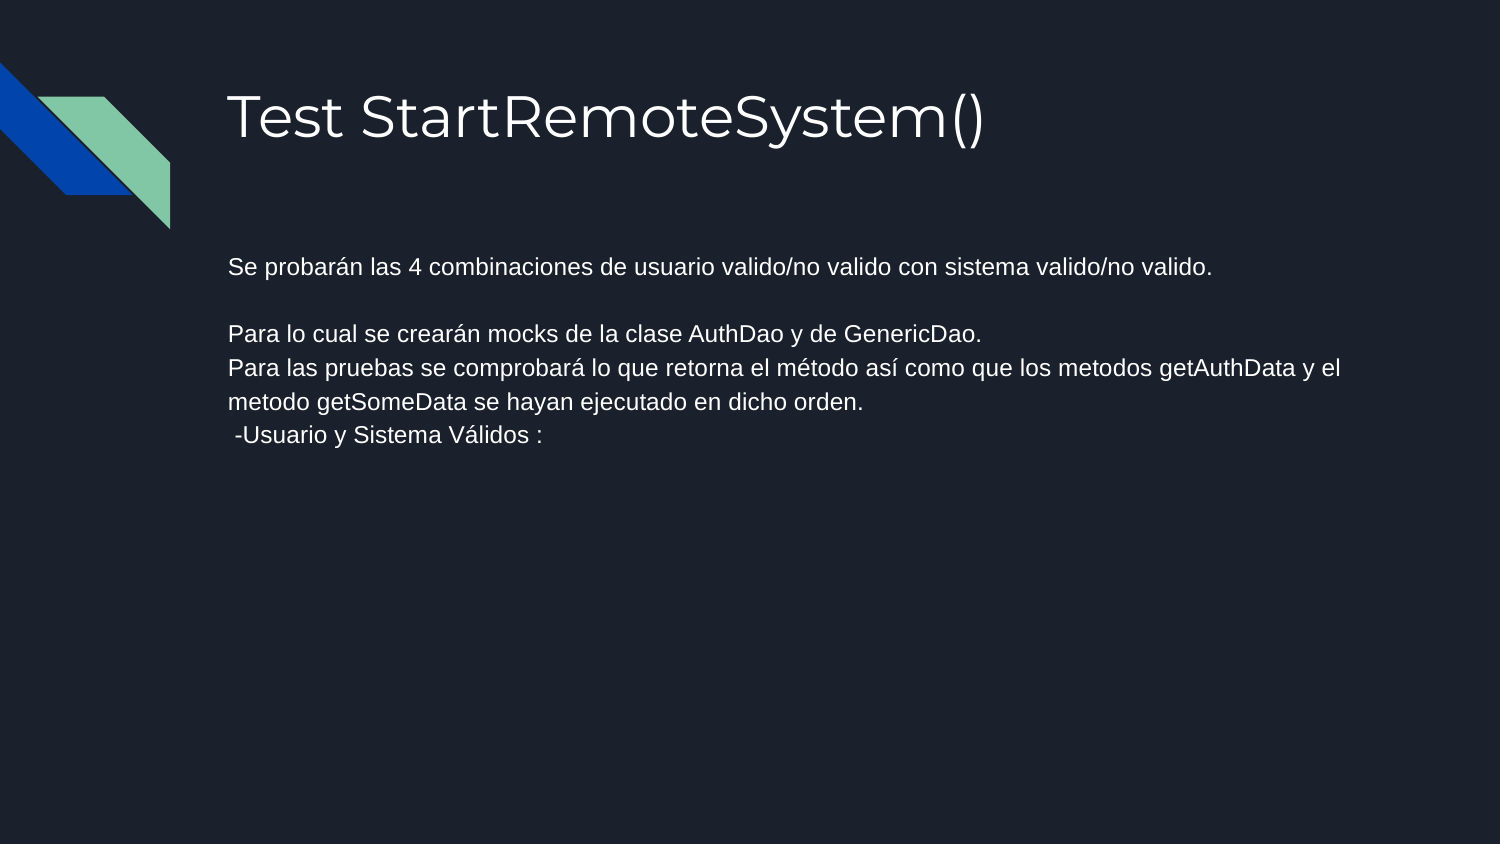

# Test StartRemoteSystem()
Se probarán las 4 combinaciones de usuario valido/no valido con sistema valido/no valido.

Para lo cual se crearán mocks de la clase AuthDao y de GenericDao.
Para las pruebas se comprobará lo que retorna el método así como que los metodos getAuthData y el metodo getSomeData se hayan ejecutado en dicho orden.
 -Usuario y Sistema Válidos :